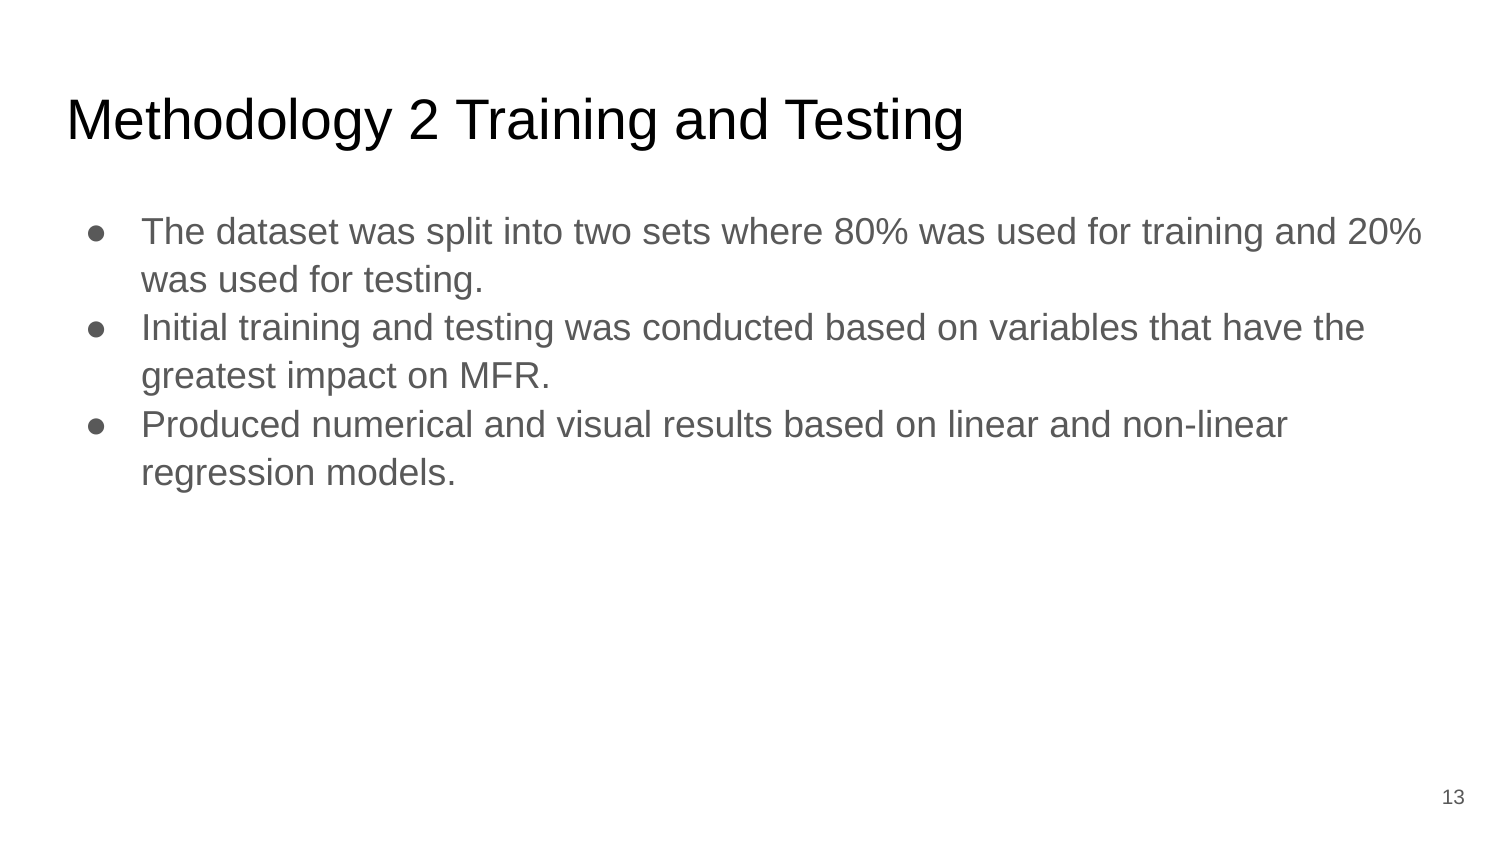

# Methodology 2 Training and Testing
The dataset was split into two sets where 80% was used for training and 20% was used for testing.
Initial training and testing was conducted based on variables that have the greatest impact on MFR.
Produced numerical and visual results based on linear and non-linear regression models.
13